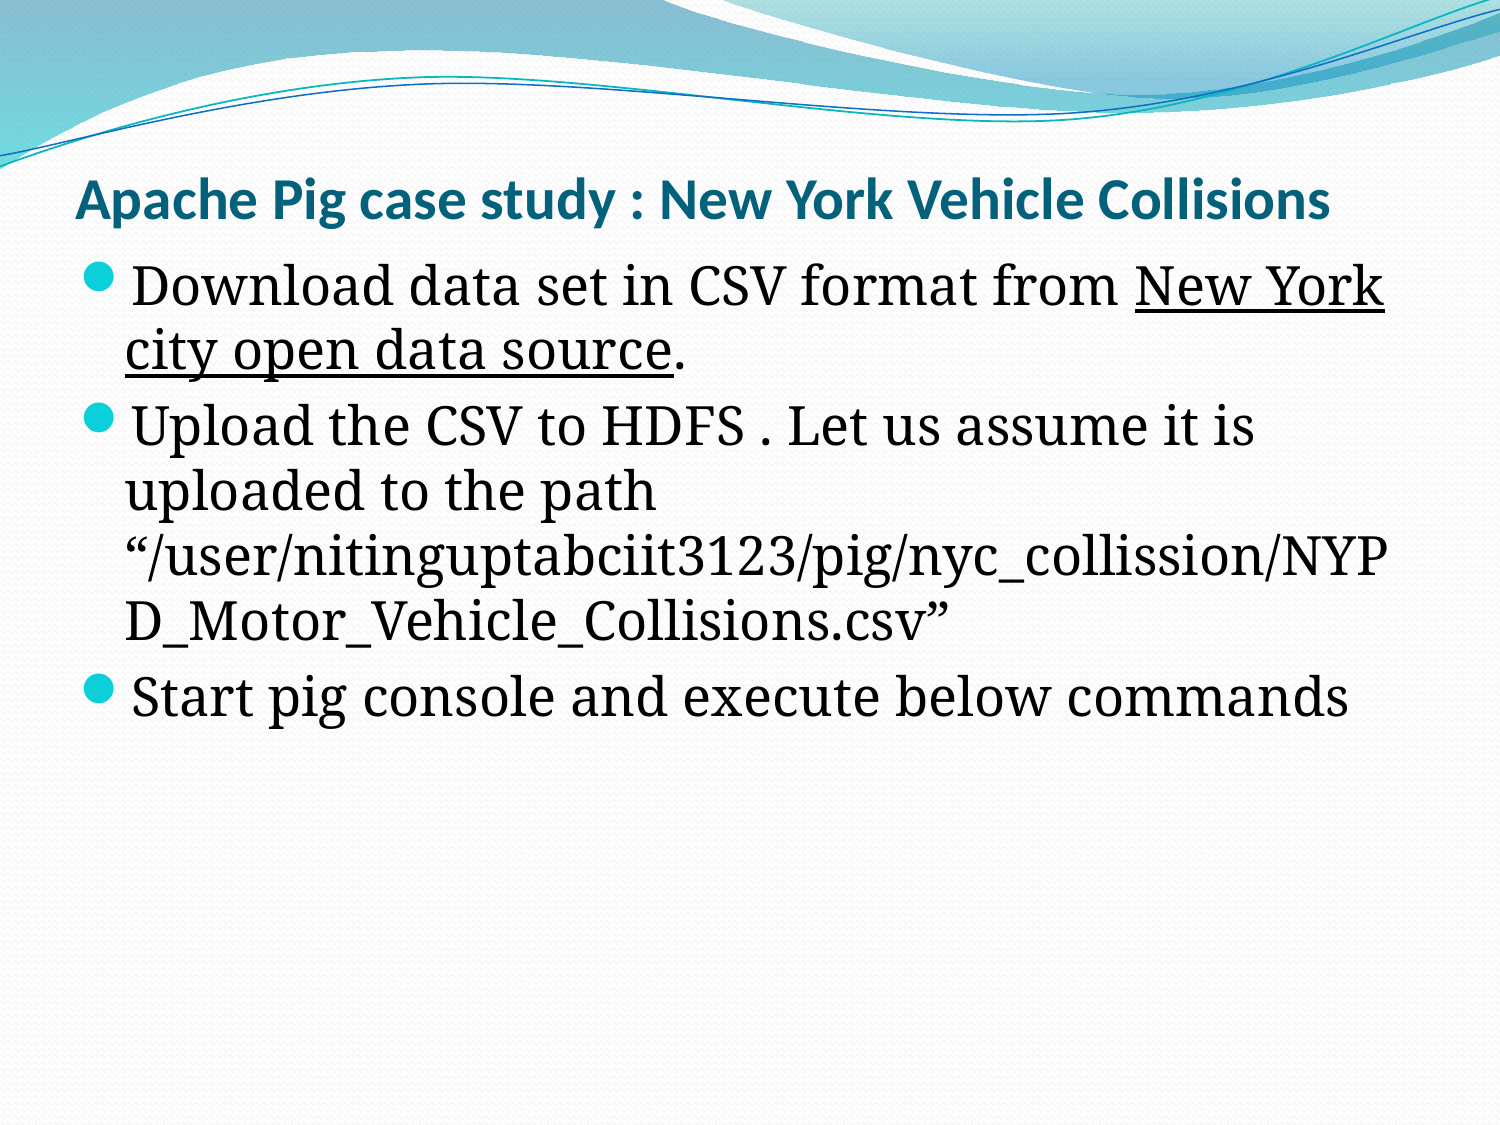

# Apache Pig case study : New York Vehicle Collisions
Download data set in CSV format from New York city open data source.
Upload the CSV to HDFS . Let us assume it is uploaded to the path “/user/nitinguptabciit3123/pig/nyc_collission/NYPD_Motor_Vehicle_Collisions.csv”
Start pig console and execute below commands